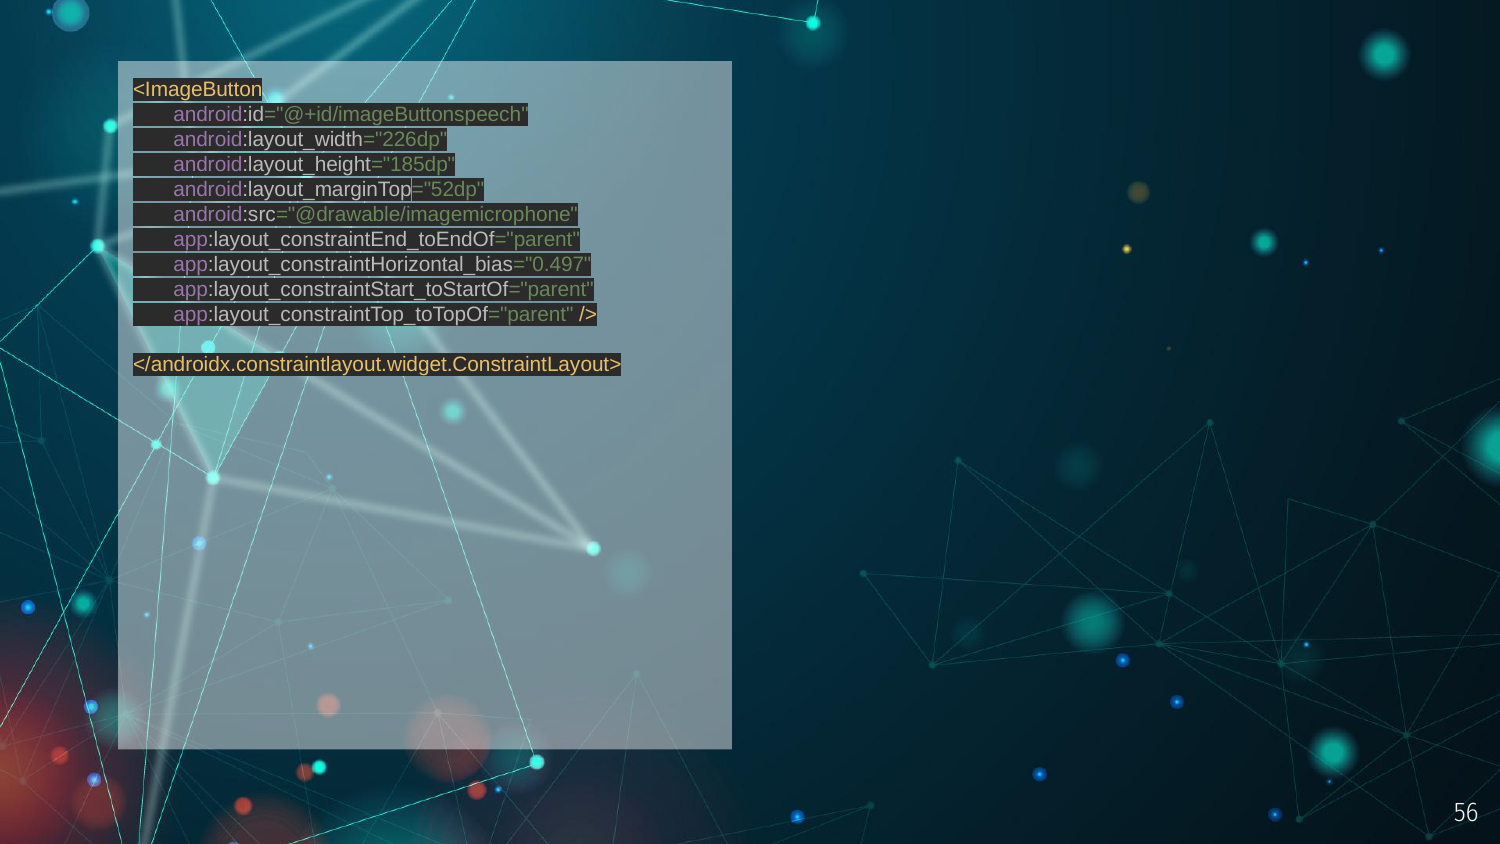

<ImageButton
       android:id="@+id/imageButtonspeech"
       android:layout_width="226dp"
       android:layout_height="185dp"
       android:layout_marginTop="52dp"
       android:src="@drawable/imagemicrophone"
       app:layout_constraintEnd_toEndOf="parent"
       app:layout_constraintHorizontal_bias="0.497"
       app:layout_constraintStart_toStartOf="parent"
       app:layout_constraintTop_toTopOf="parent" />

</androidx.constraintlayout.widget.ConstraintLayout>

56